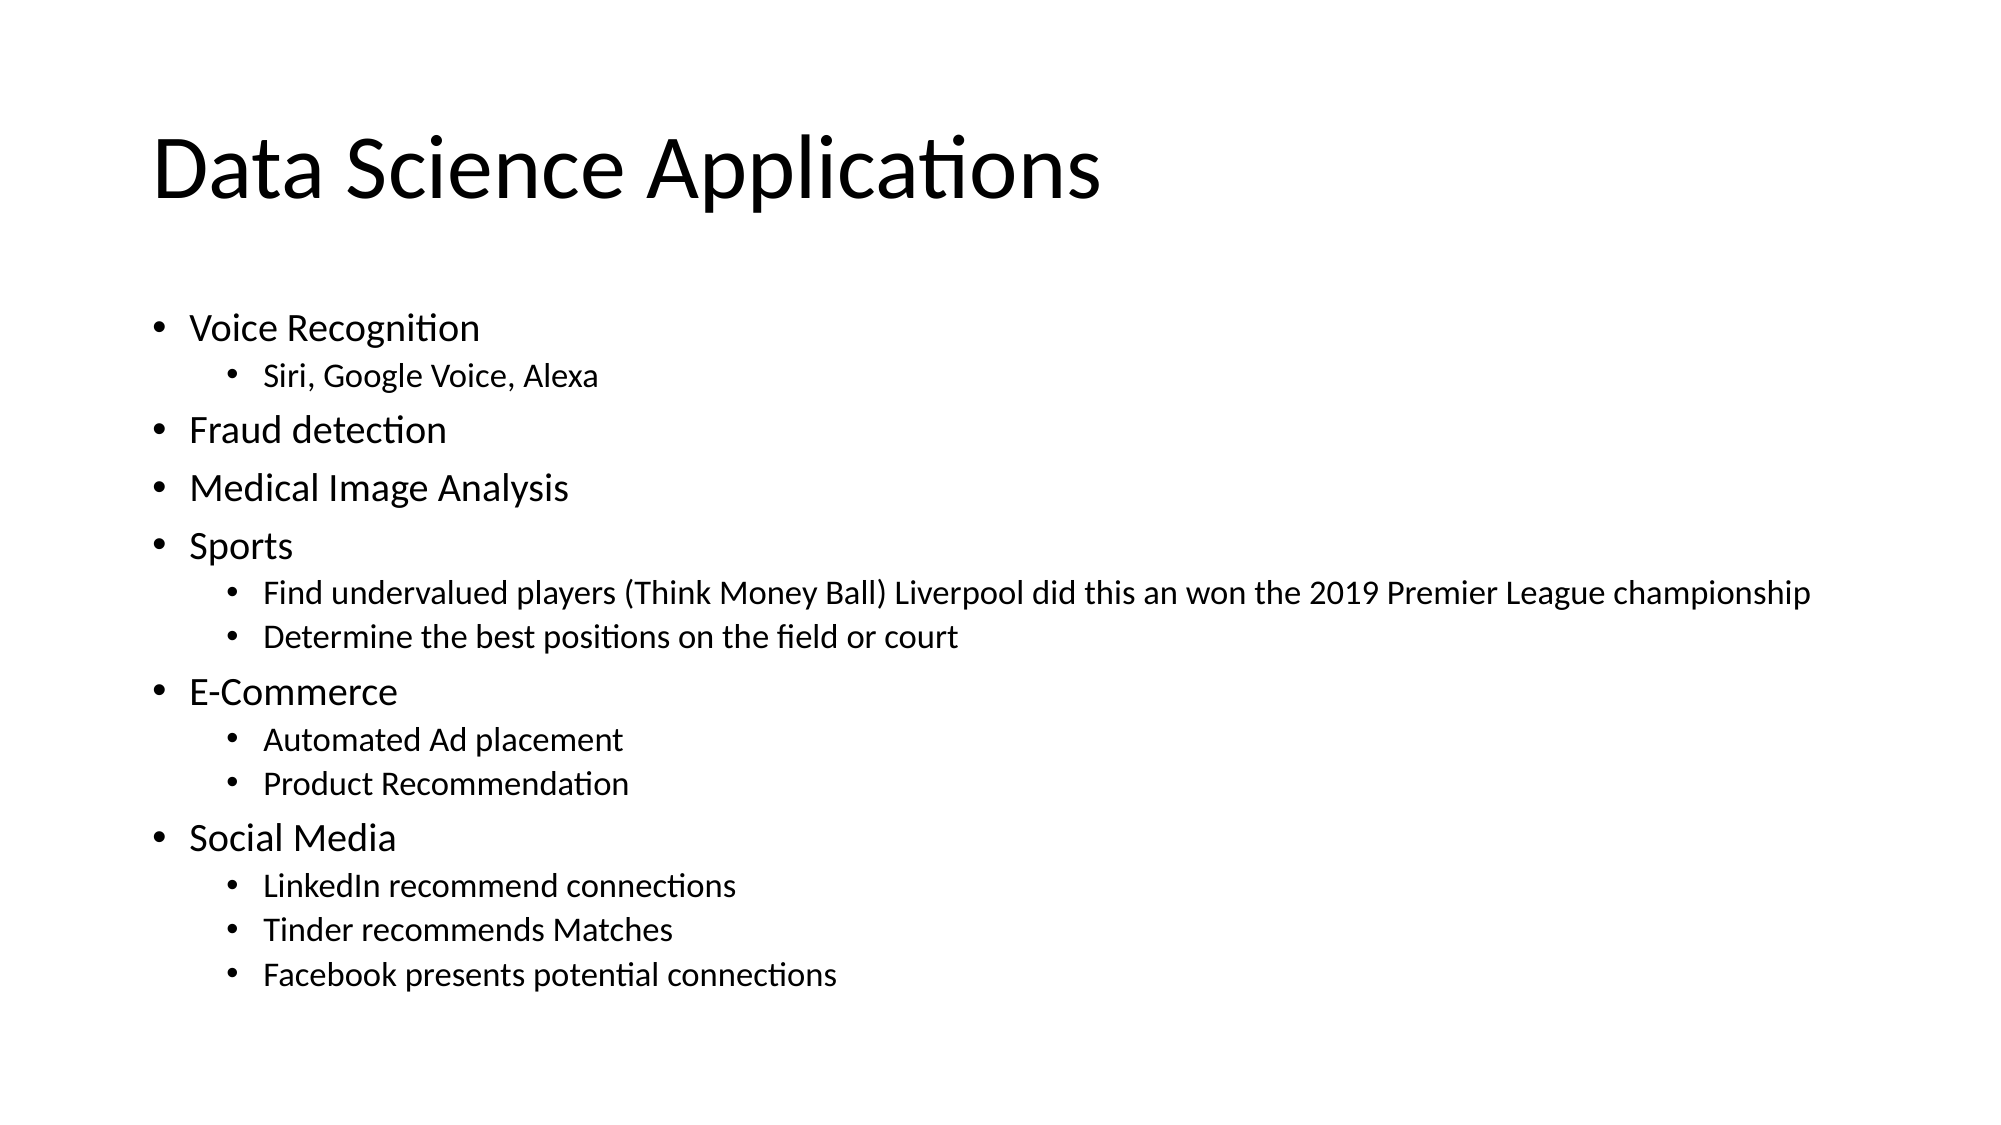

# Data Science Applications
Voice Recognition
Siri, Google Voice, Alexa
Fraud detection
Medical Image Analysis
Sports
Find undervalued players (Think Money Ball) Liverpool did this an won the 2019 Premier League championship
Determine the best positions on the field or court
E-Commerce
Automated Ad placement
Product Recommendation
Social Media
LinkedIn recommend connections
Tinder recommends Matches
Facebook presents potential connections